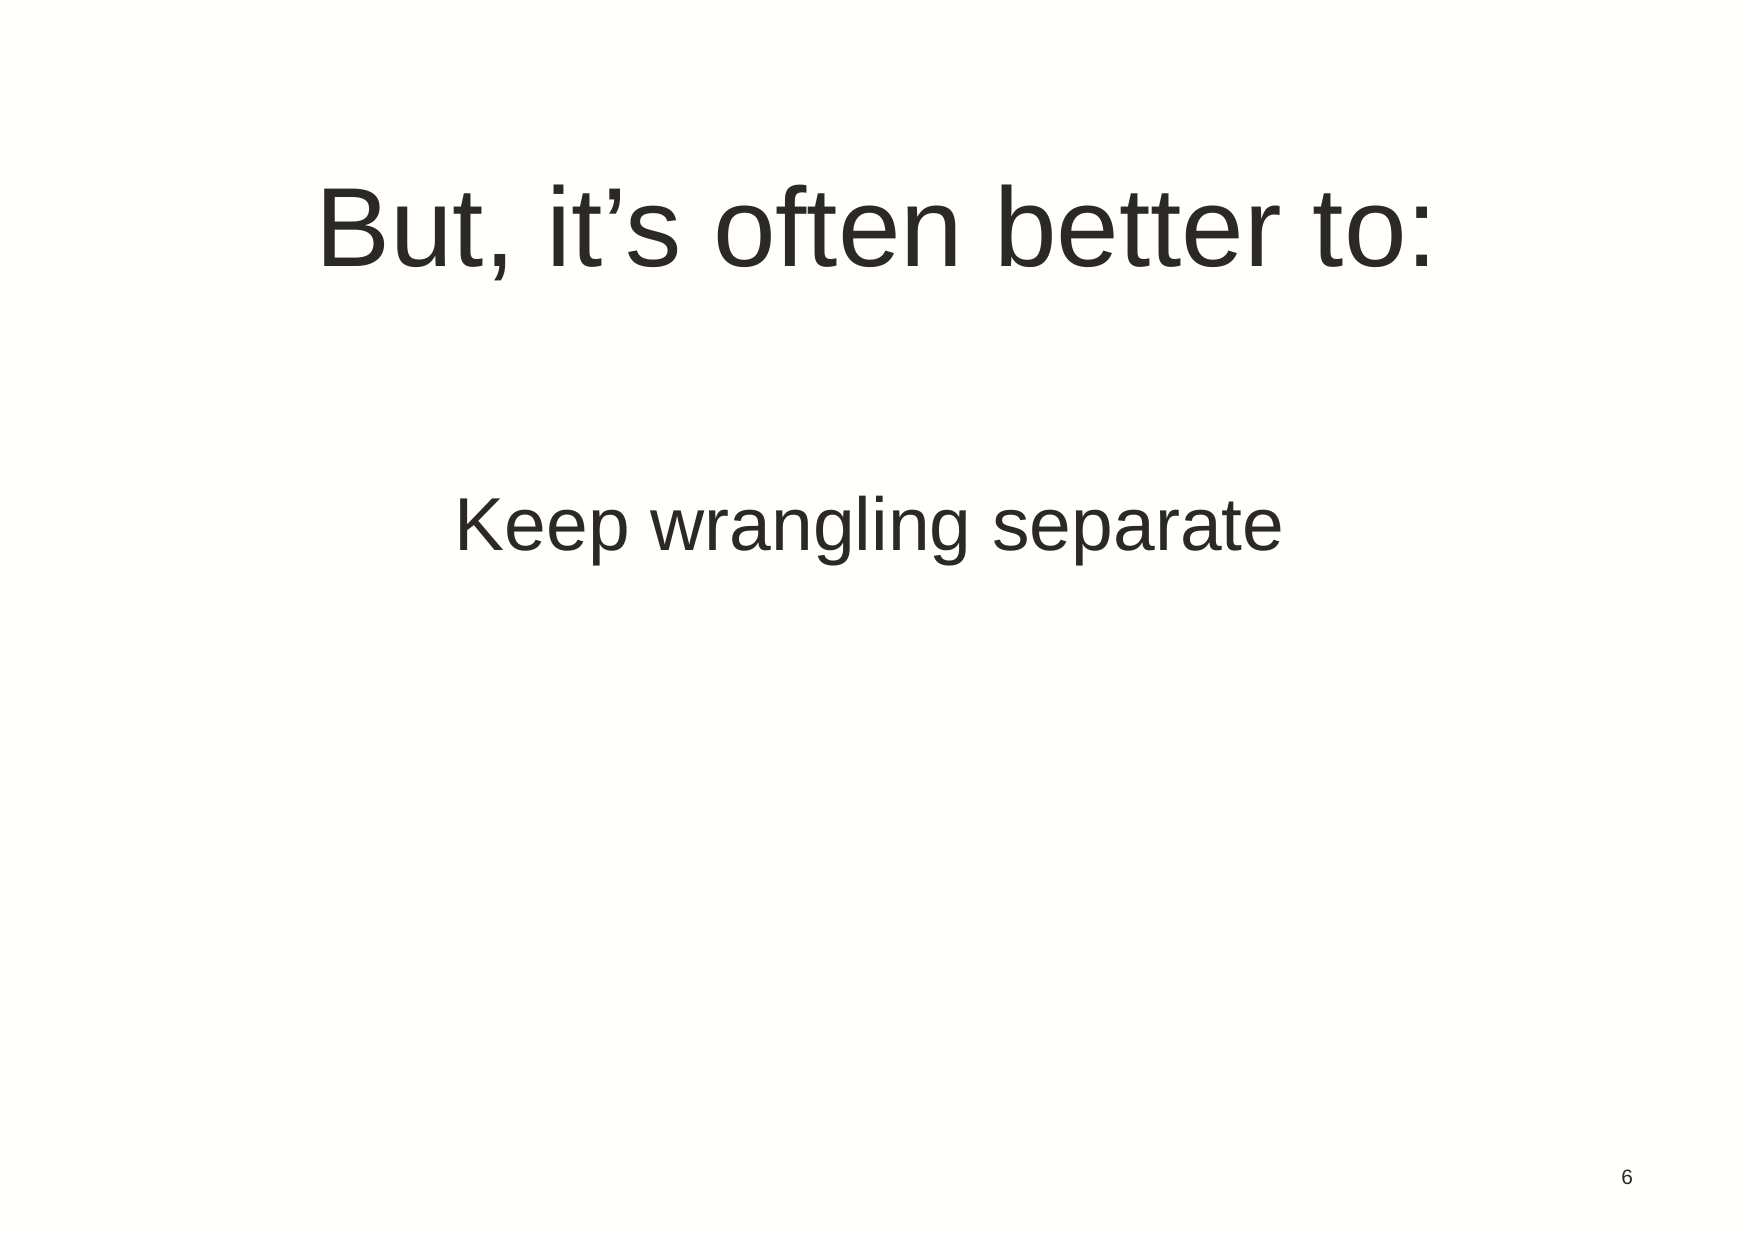

# But, it’s often better to:

Keep wrangling separate
6